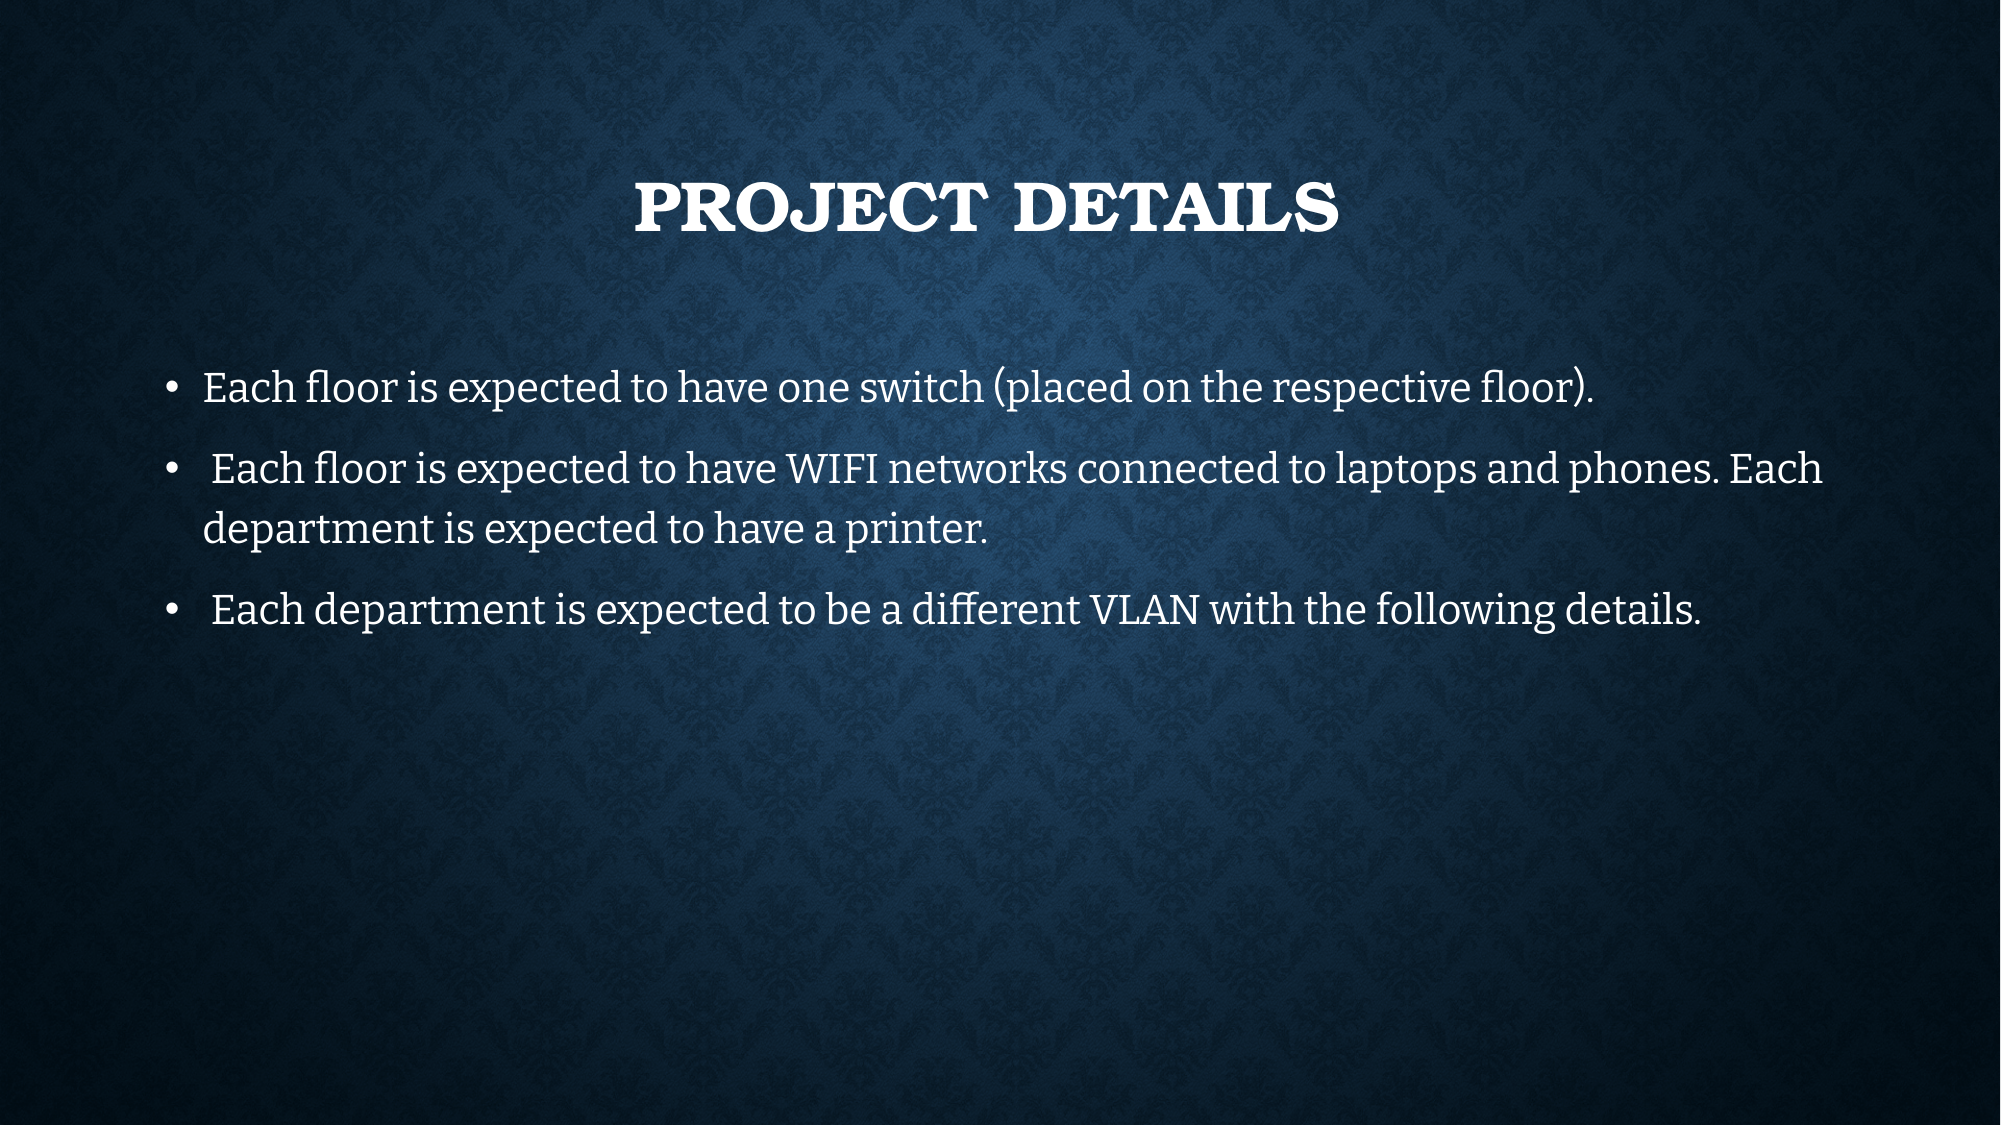

# project details
Each floor is expected to have one switch (placed on the respective floor).
 Each floor is expected to have WIFI networks connected to laptops and phones. Each department is expected to have a printer.
 Each department is expected to be a different VLAN with the following details.